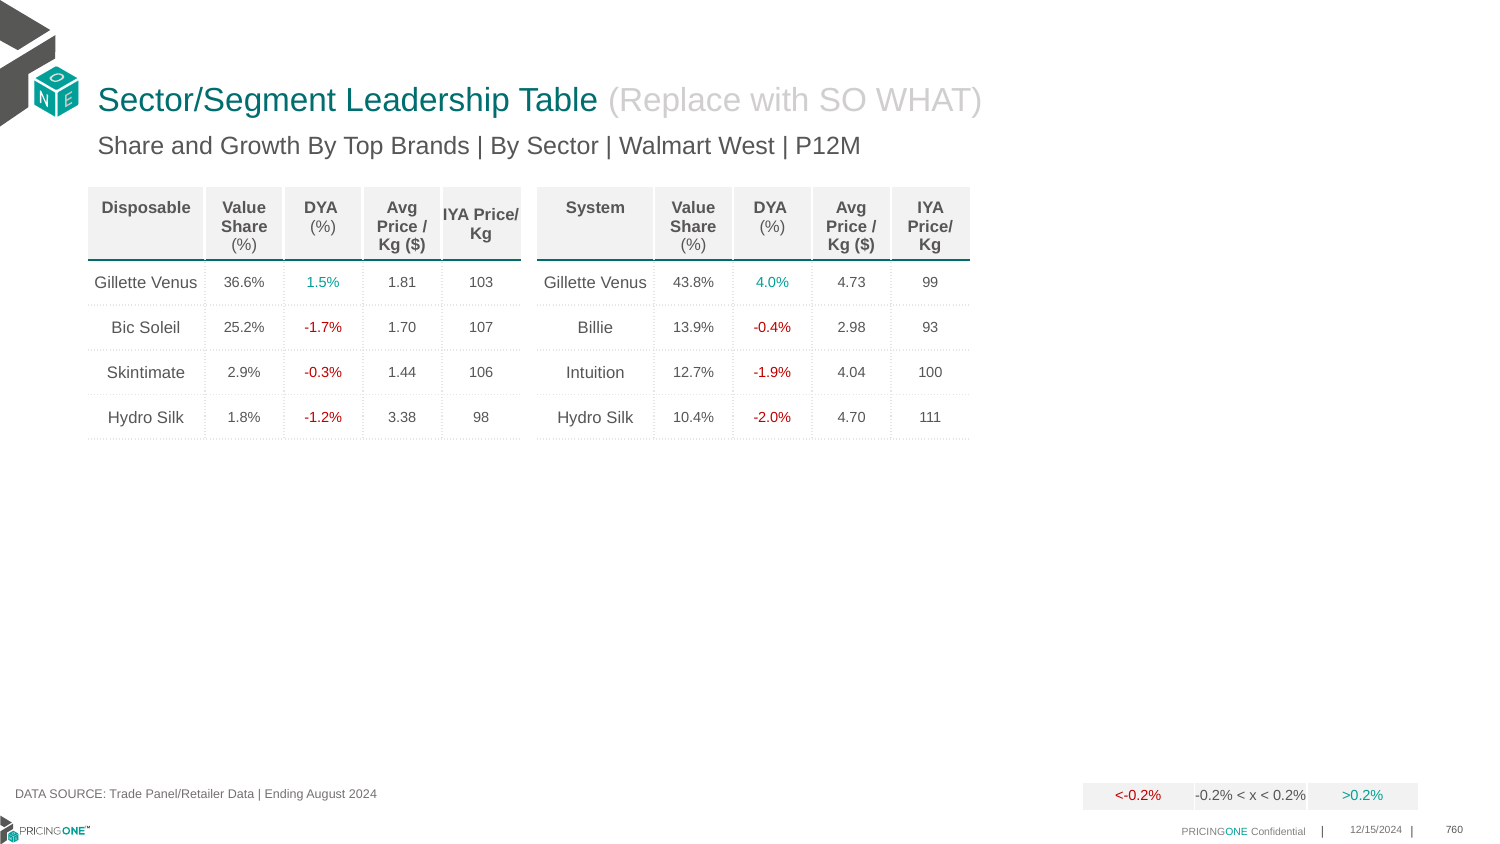

# Sector/Segment Leadership Table (Replace with SO WHAT)
Share and Growth By Top Brands | By Sector | Walmart West | P12M
| Disposable | Value Share (%) | DYA (%) | Avg Price /Kg ($) | IYA Price/ Kg |
| --- | --- | --- | --- | --- |
| Gillette Venus | 36.6% | 1.5% | 1.81 | 103 |
| Bic Soleil | 25.2% | -1.7% | 1.70 | 107 |
| Skintimate | 2.9% | -0.3% | 1.44 | 106 |
| Hydro Silk | 1.8% | -1.2% | 3.38 | 98 |
| System | Value Share (%) | DYA (%) | Avg Price /Kg ($) | IYA Price/Kg |
| --- | --- | --- | --- | --- |
| Gillette Venus | 43.8% | 4.0% | 4.73 | 99 |
| Billie | 13.9% | -0.4% | 2.98 | 93 |
| Intuition | 12.7% | -1.9% | 4.04 | 100 |
| Hydro Silk | 10.4% | -2.0% | 4.70 | 111 |
DATA SOURCE: Trade Panel/Retailer Data | Ending August 2024
| <-0.2% | -0.2% < x < 0.2% | >0.2% |
| --- | --- | --- |

12/15/2024
760